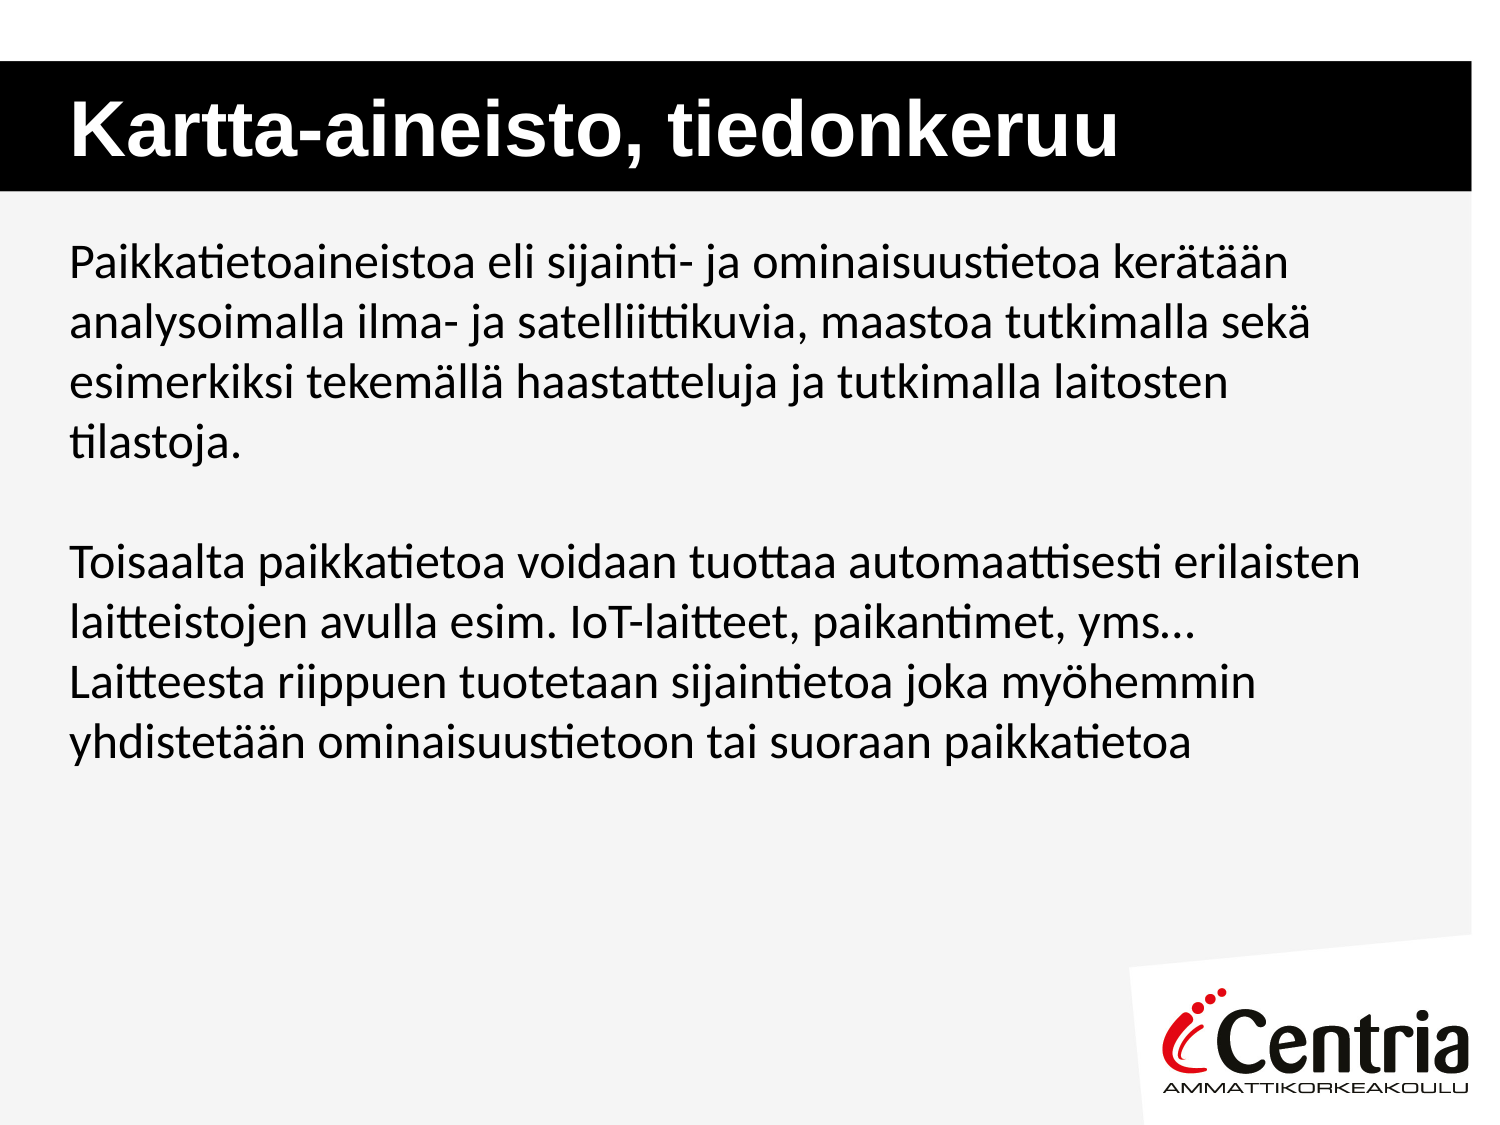

# Kartta-aineisto, tiedonkeruu
Paikkatietoaineistoa eli sijainti- ja ominaisuustietoa kerätään analysoimalla ilma- ja satelliittikuvia, maastoa tutkimalla sekä esimerkiksi tekemällä haastatteluja ja tutkimalla laitosten tilastoja.

Toisaalta paikkatietoa voidaan tuottaa automaattisesti erilaisten laitteistojen avulla esim. IoT-laitteet, paikantimet, yms… Laitteesta riippuen tuotetaan sijaintietoa joka myöhemmin yhdistetään ominaisuustietoon tai suoraan paikkatietoa